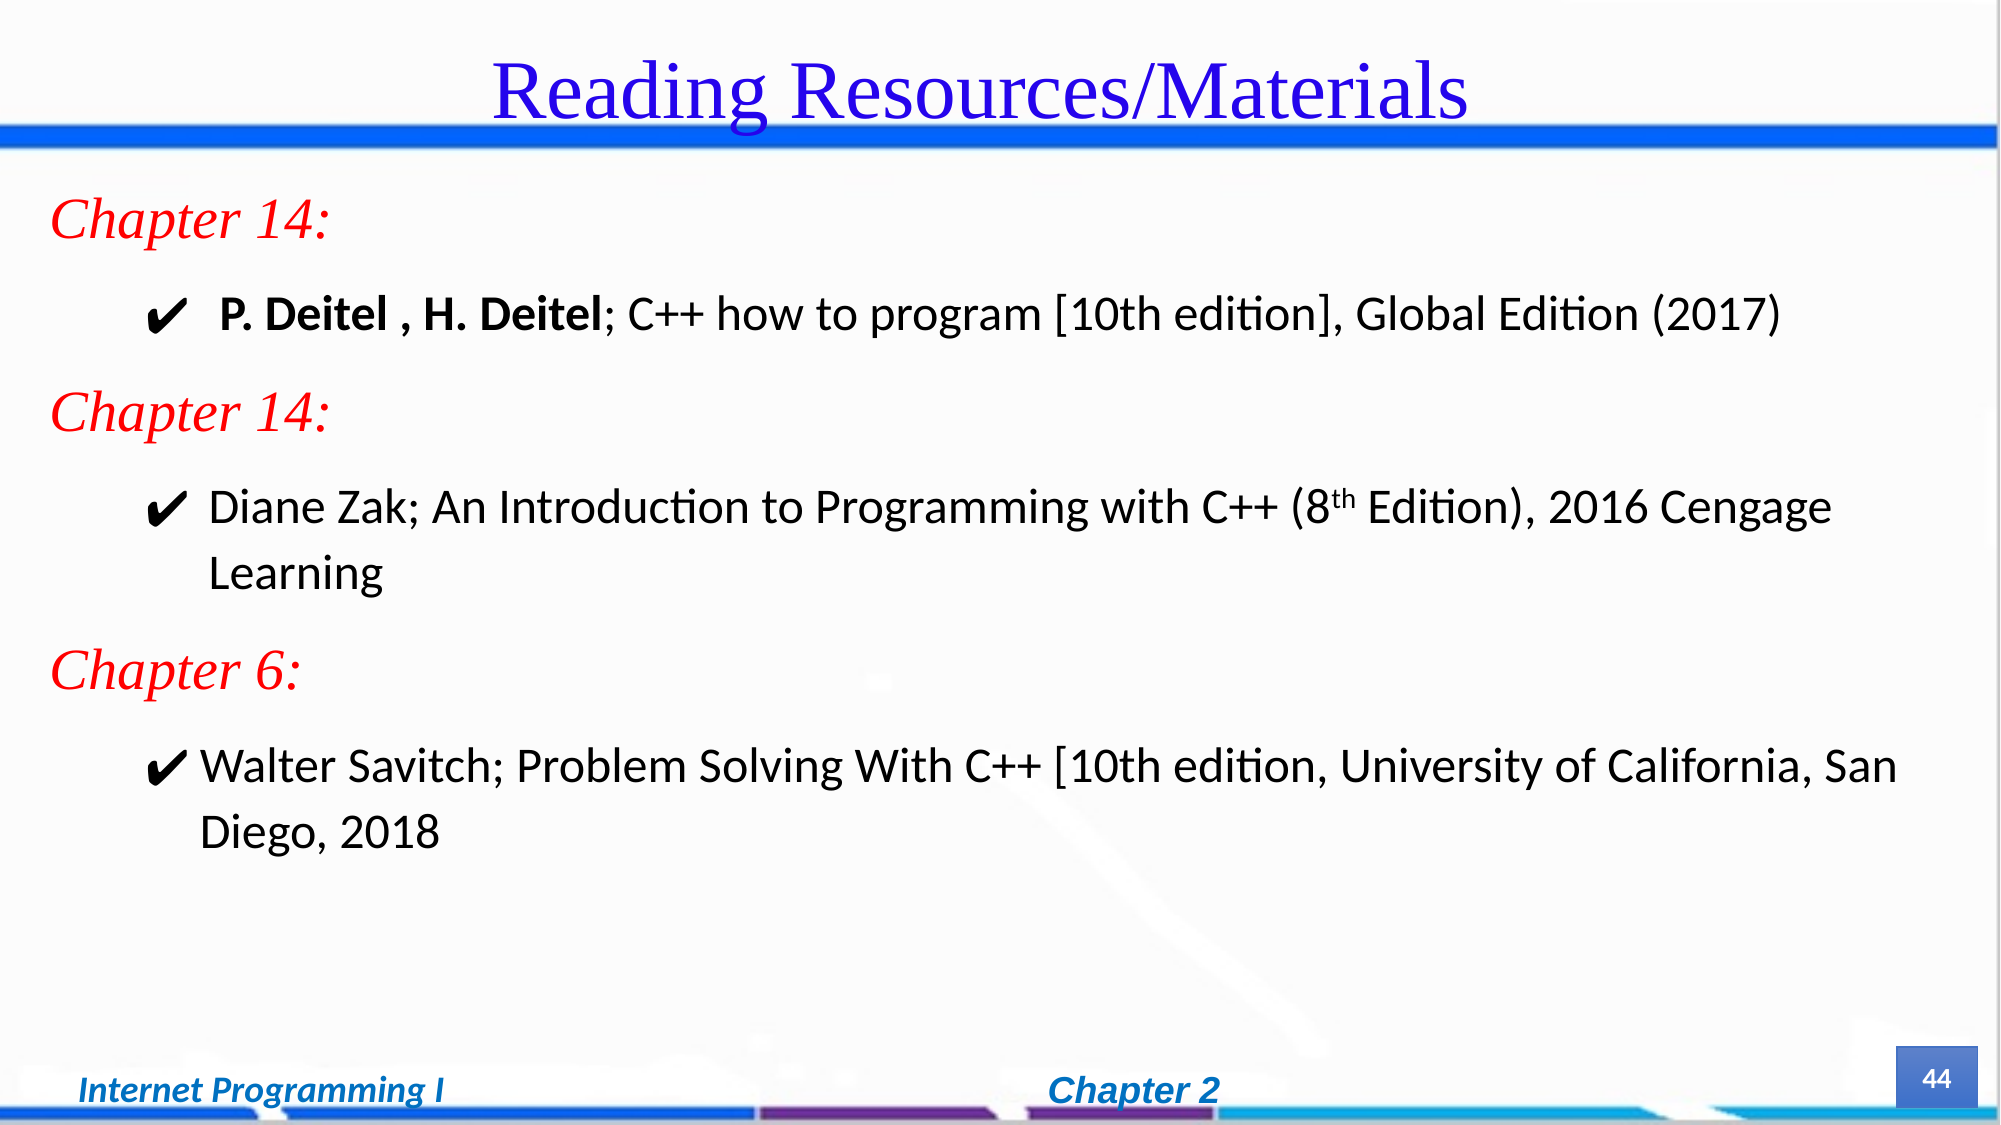

Reading Resources/Materials
Chapter 14:
P. Deitel , H. Deitel; C++ how to program [10th edition], Global Edition (2017)
Chapter 14:
Diane Zak; An Introduction to Programming with C++ (8th Edition), 2016 Cengage Learning
Chapter 6:
Walter Savitch; Problem Solving With C++ [10th edition, University of California, San Diego, 2018
44
Internet Programming I
Chapter 2